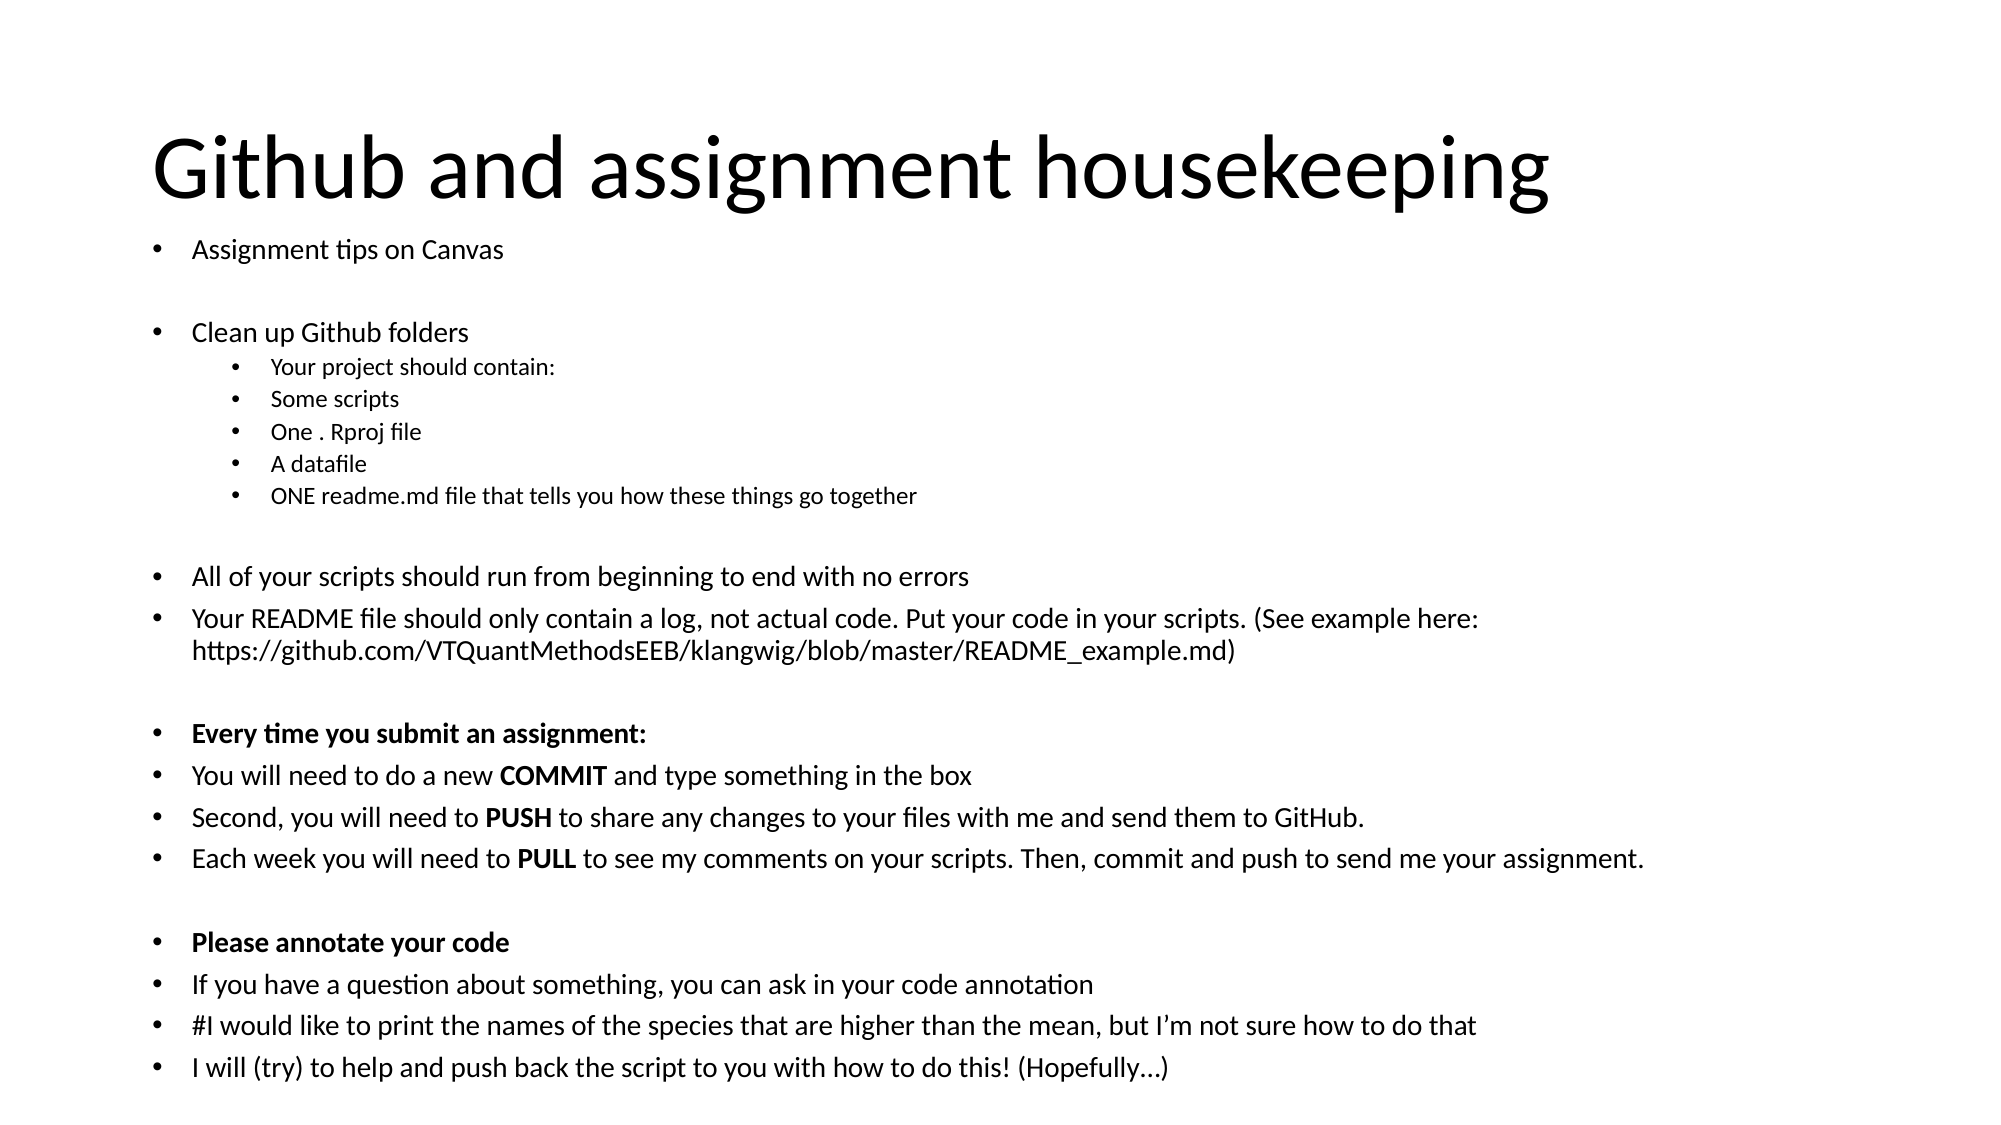

# Github and assignment housekeeping
Assignment tips on Canvas

Clean up Github folders
Your project should contain:
Some scripts
One . Rproj file
A datafile
ONE readme.md file that tells you how these things go together

All of your scripts should run from beginning to end with no errors
Your README file should only contain a log, not actual code. Put your code in your scripts. (See example here: https://github.com/VTQuantMethodsEEB/klangwig/blob/master/README_example.md)

Every time you submit an assignment:
You will need to do a new COMMIT and type something in the box
Second, you will need to PUSH to share any changes to your files with me and send them to GitHub.
Each week you will need to PULL to see my comments on your scripts. Then, commit and push to send me your assignment.

Please annotate your code
If you have a question about something, you can ask in your code annotation
#I would like to print the names of the species that are higher than the mean, but I’m not sure how to do that
I will (try) to help and push back the script to you with how to do this! (Hopefully…)